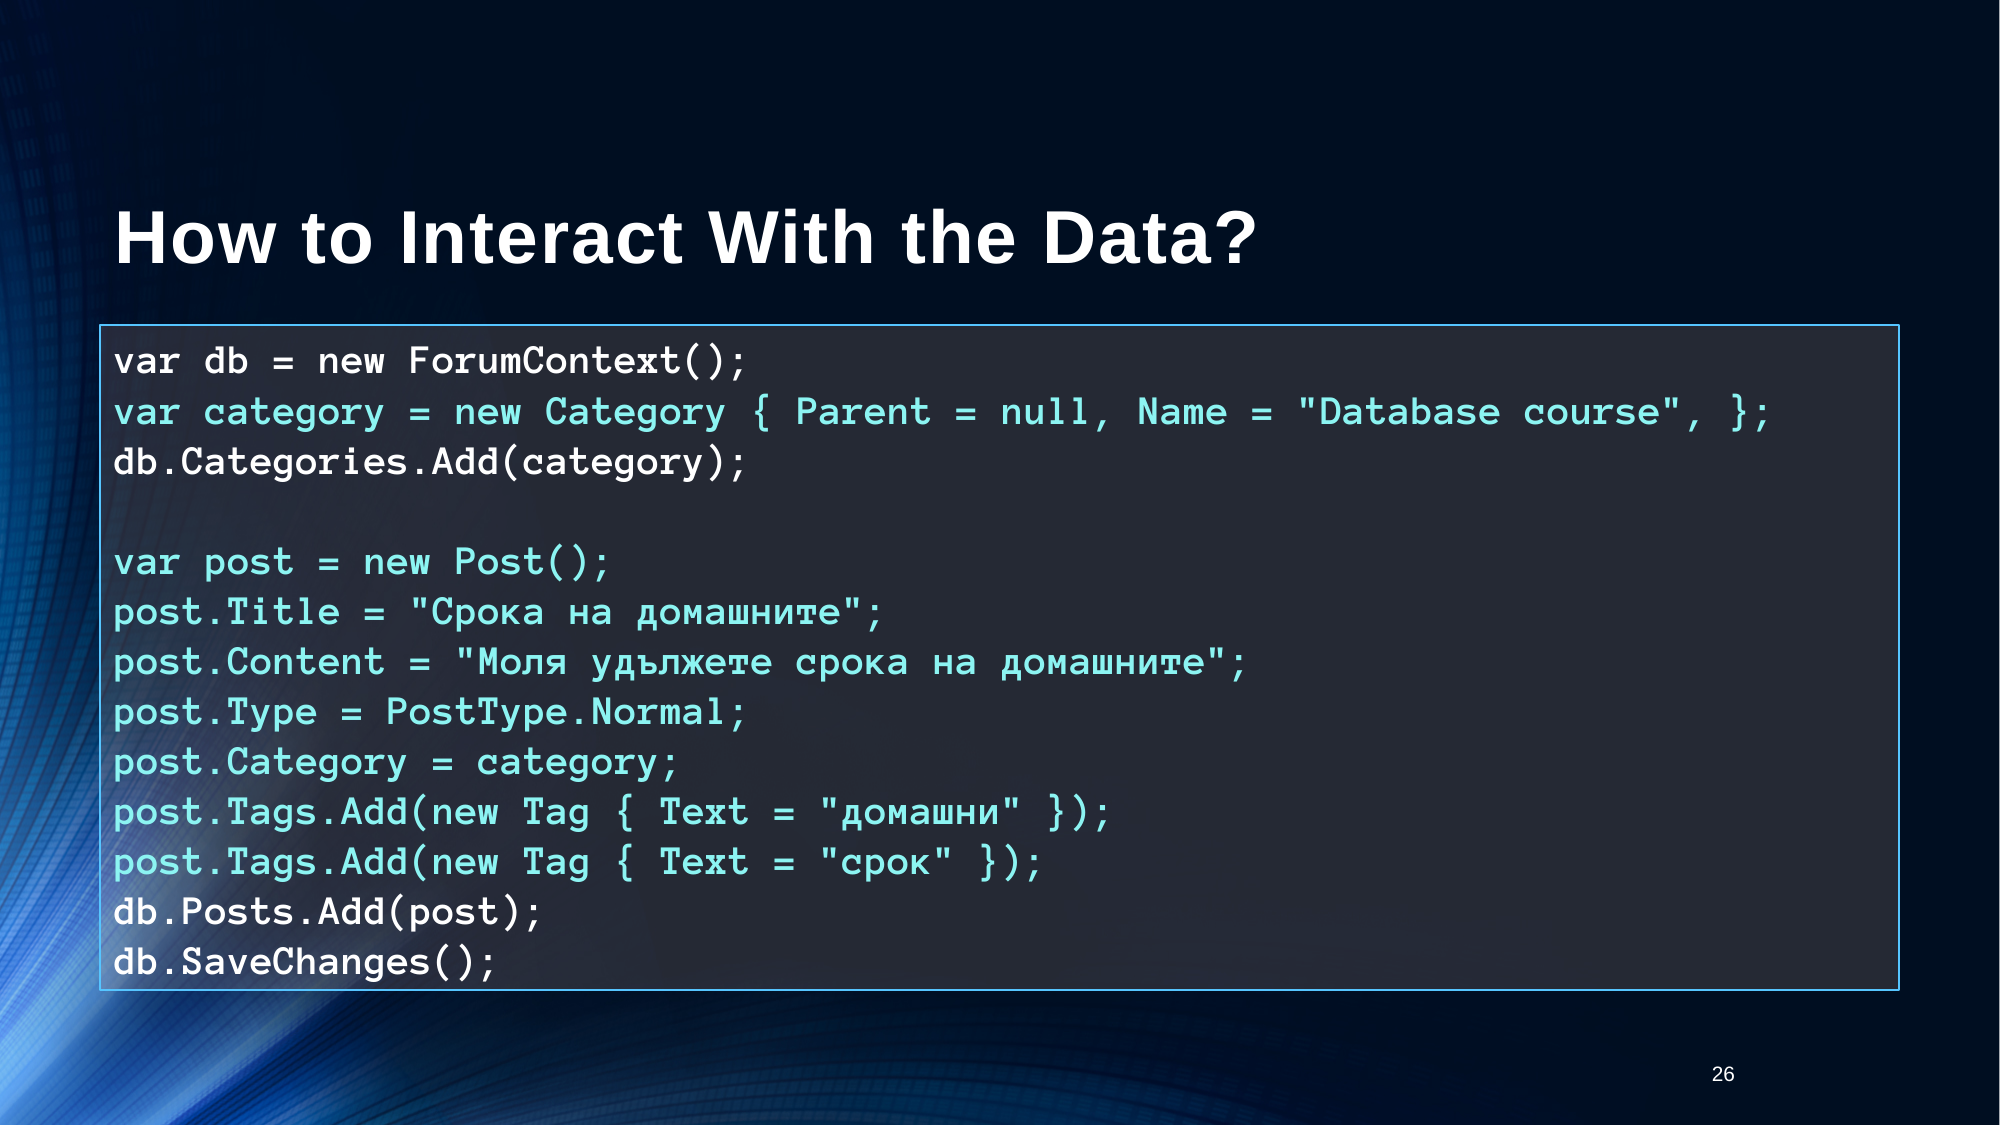

# How to Interact With the Data?
var db = new ForumContext();
var category = new Category { Parent = null, Name = "Database course", };
db.Categories.Add(category);

var post = new Post();
post.Title = "Срока на домашните";
post.Content = "Моля удължете срока на домашните";
post.Type = PostType.Normal;
post.Category = category;
post.Tags.Add(new Tag { Text = "домашни" });
post.Tags.Add(new Tag { Text = "срок" });
db.Posts.Add(post);
db.SaveChanges();
26